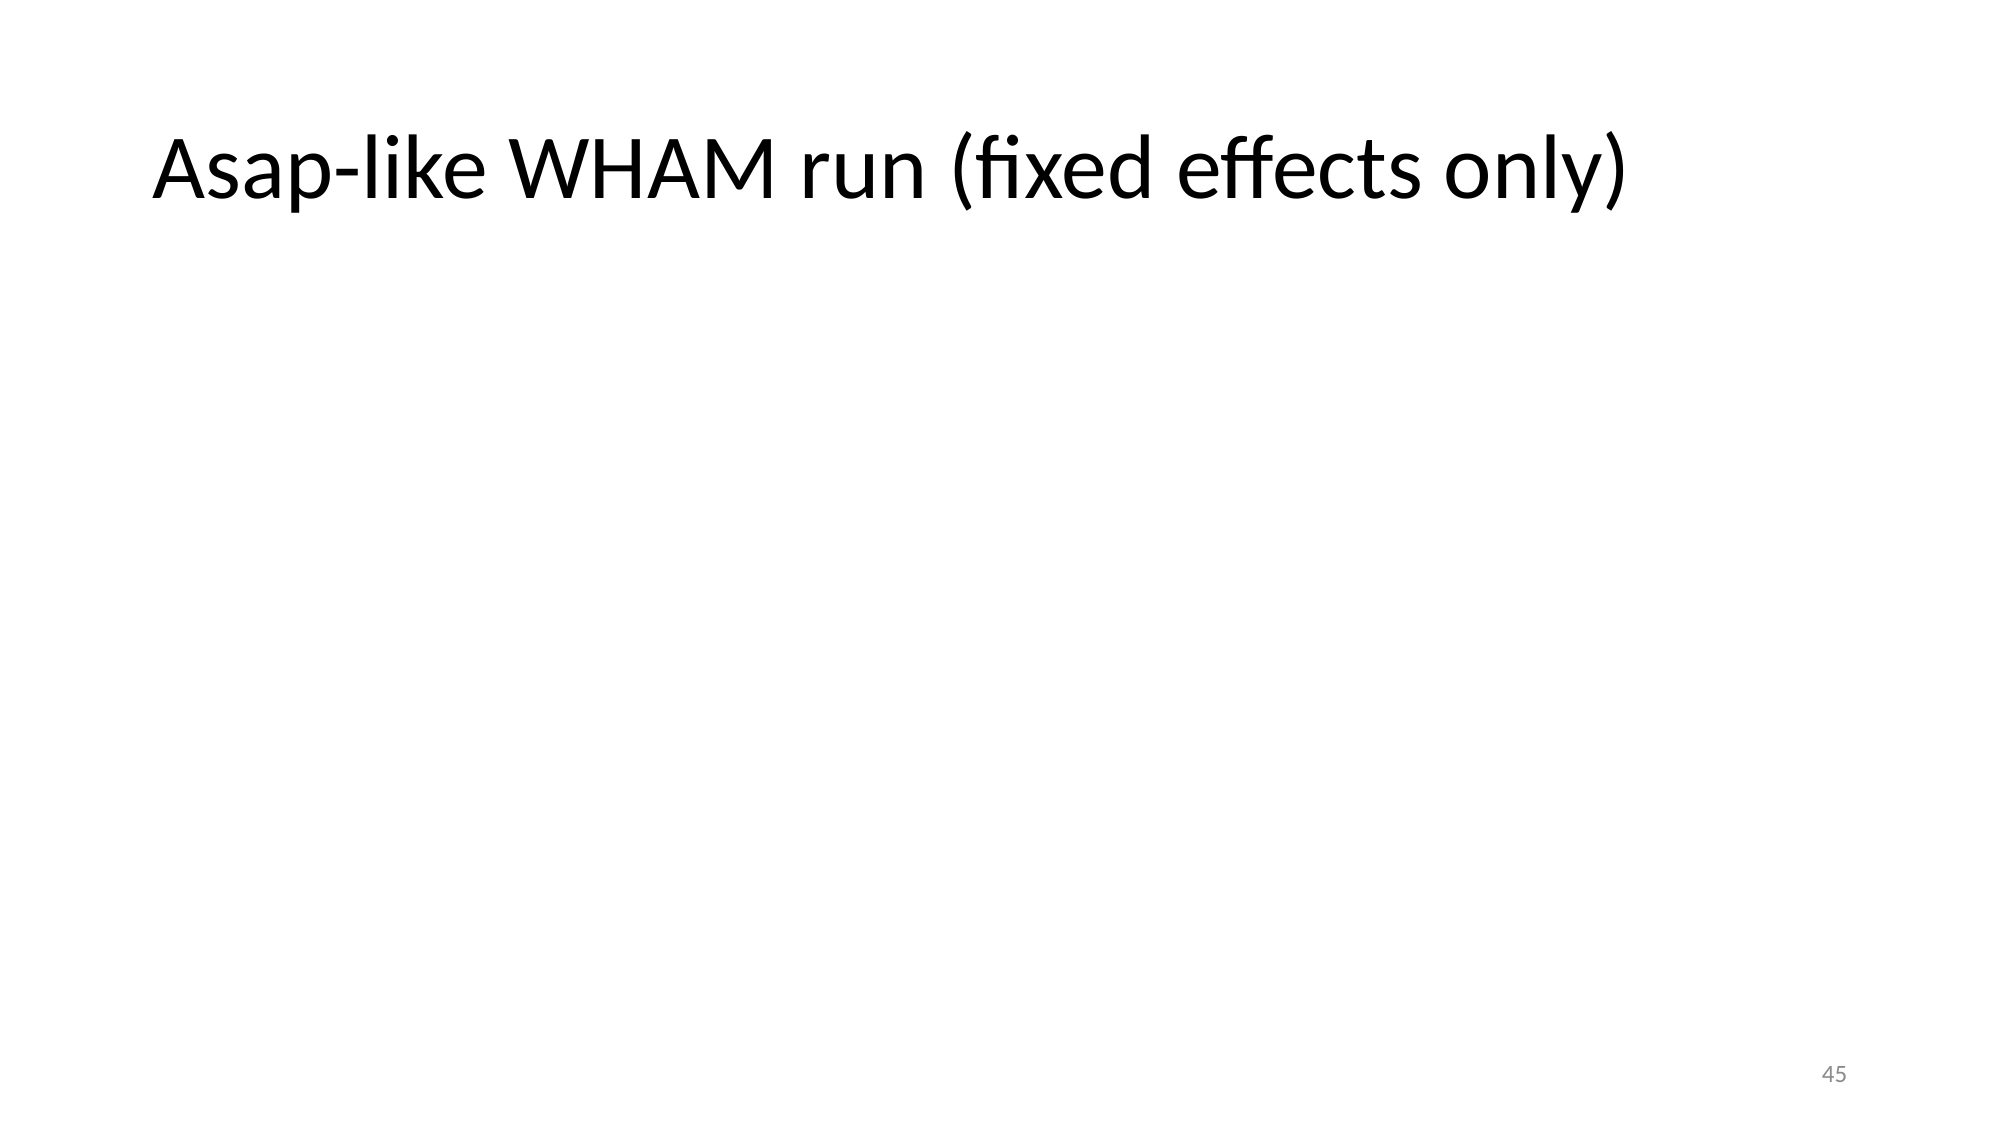

# Asap-like WHAM run (fixed effects only)
45